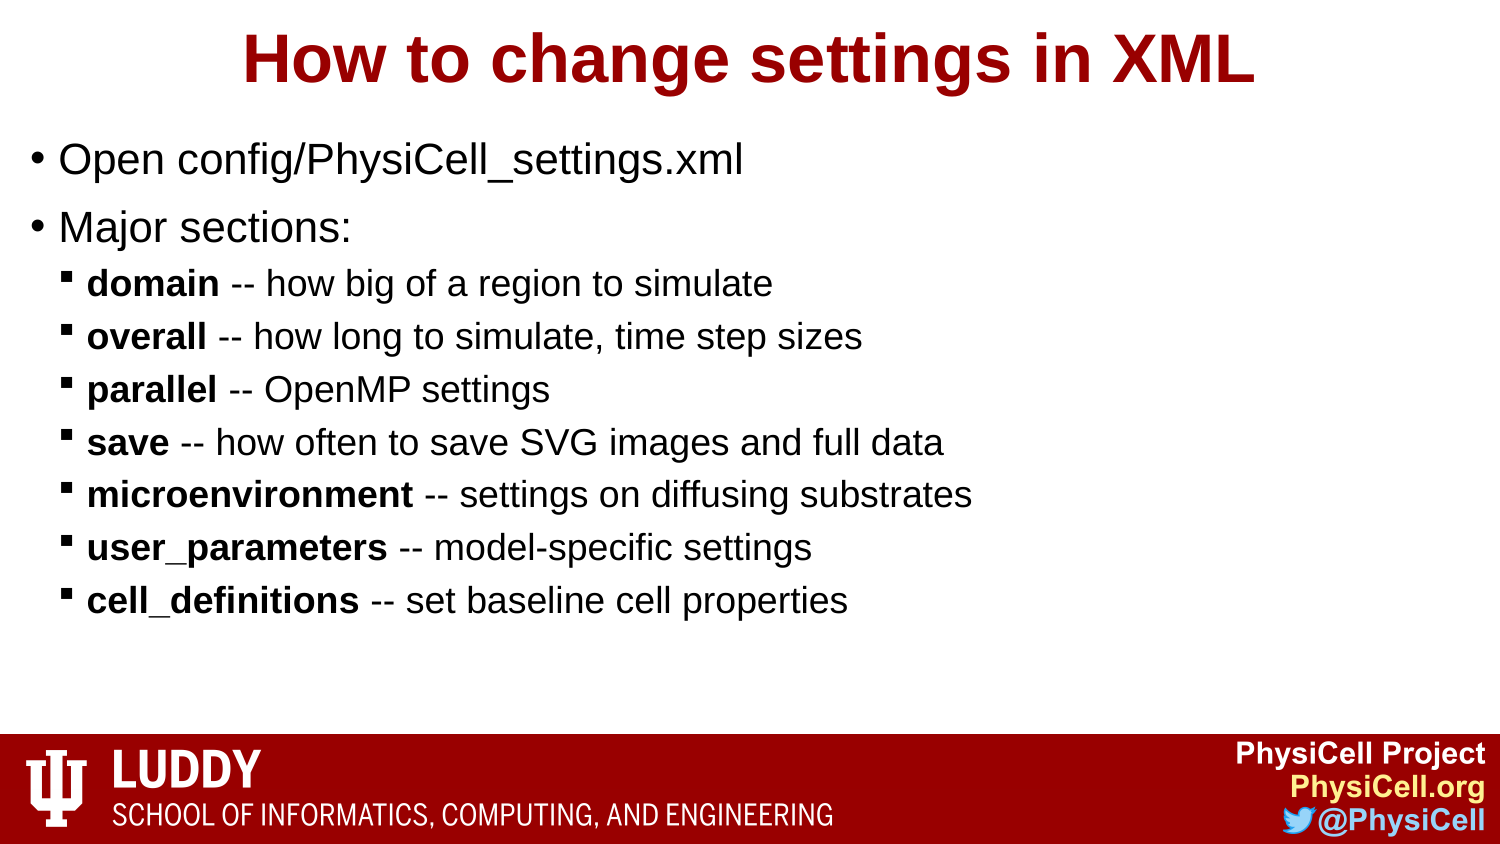

# How to change settings in XML
Open config/PhysiCell_settings.xml
Major sections:
domain -- how big of a region to simulate
overall -- how long to simulate, time step sizes
parallel -- OpenMP settings
save -- how often to save SVG images and full data
microenvironment -- settings on diffusing substrates
user_parameters -- model-specific settings
cell_definitions -- set baseline cell properties